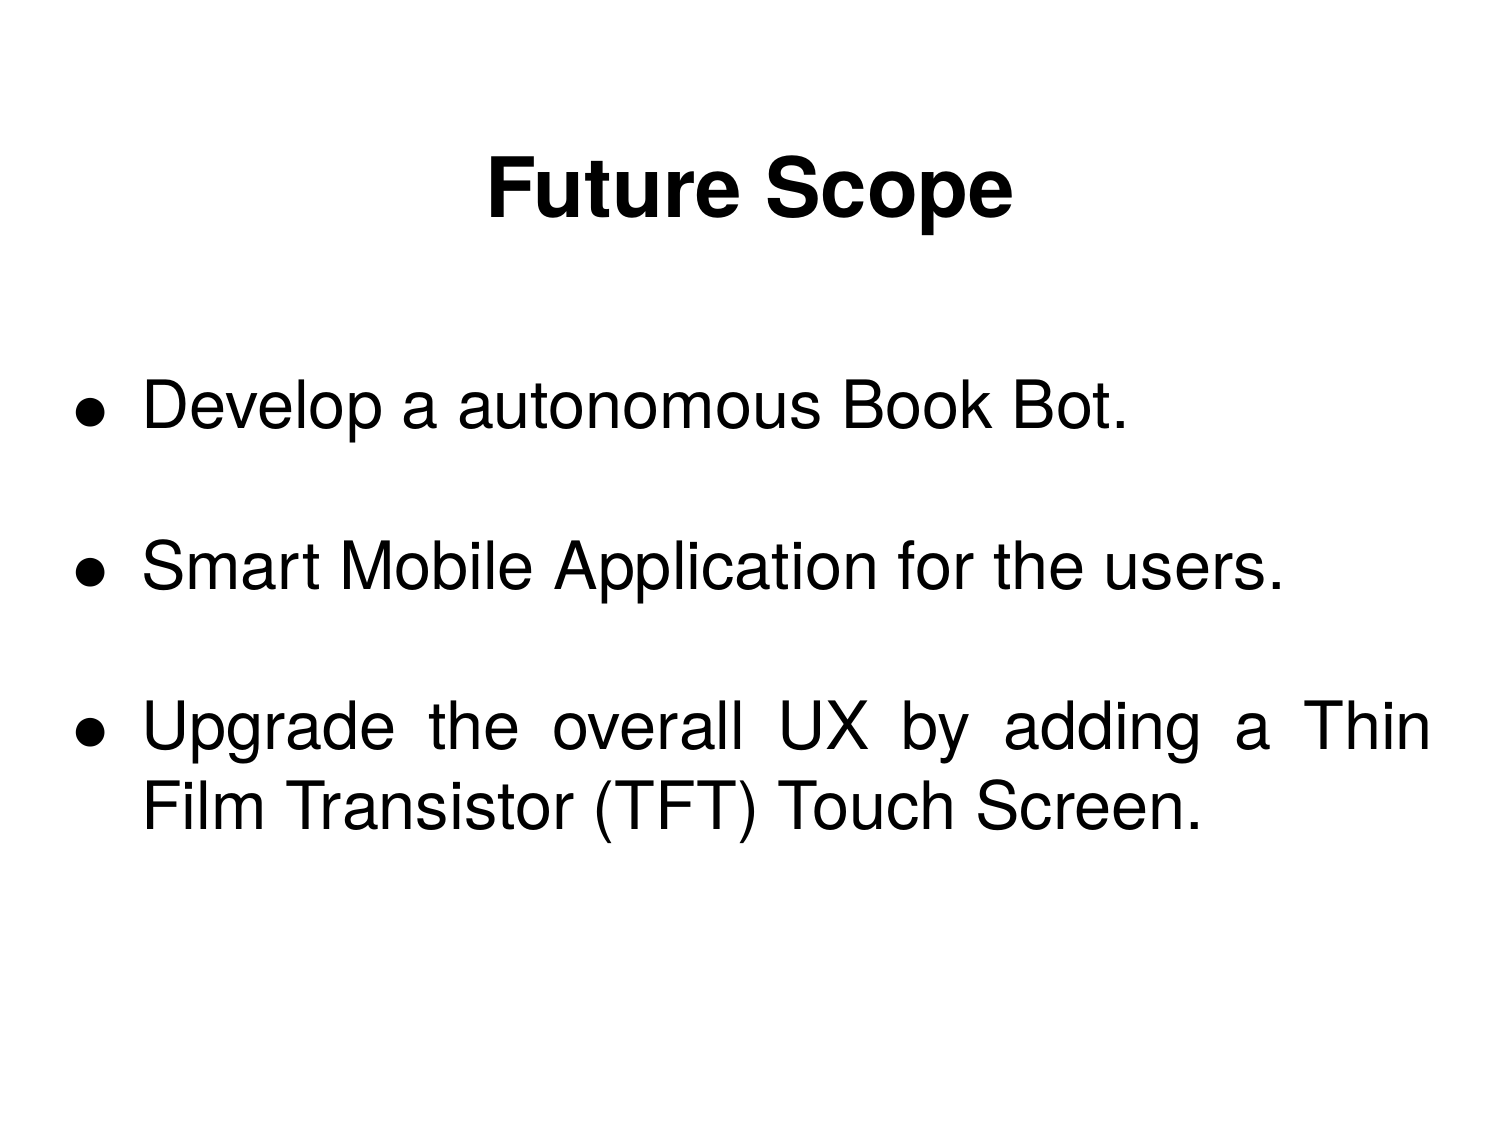

# Future Scope
Develop a autonomous Book Bot.

Smart Mobile Application for the users.

Upgrade the overall UX by adding a Thin Film Transistor (TFT) Touch Screen.